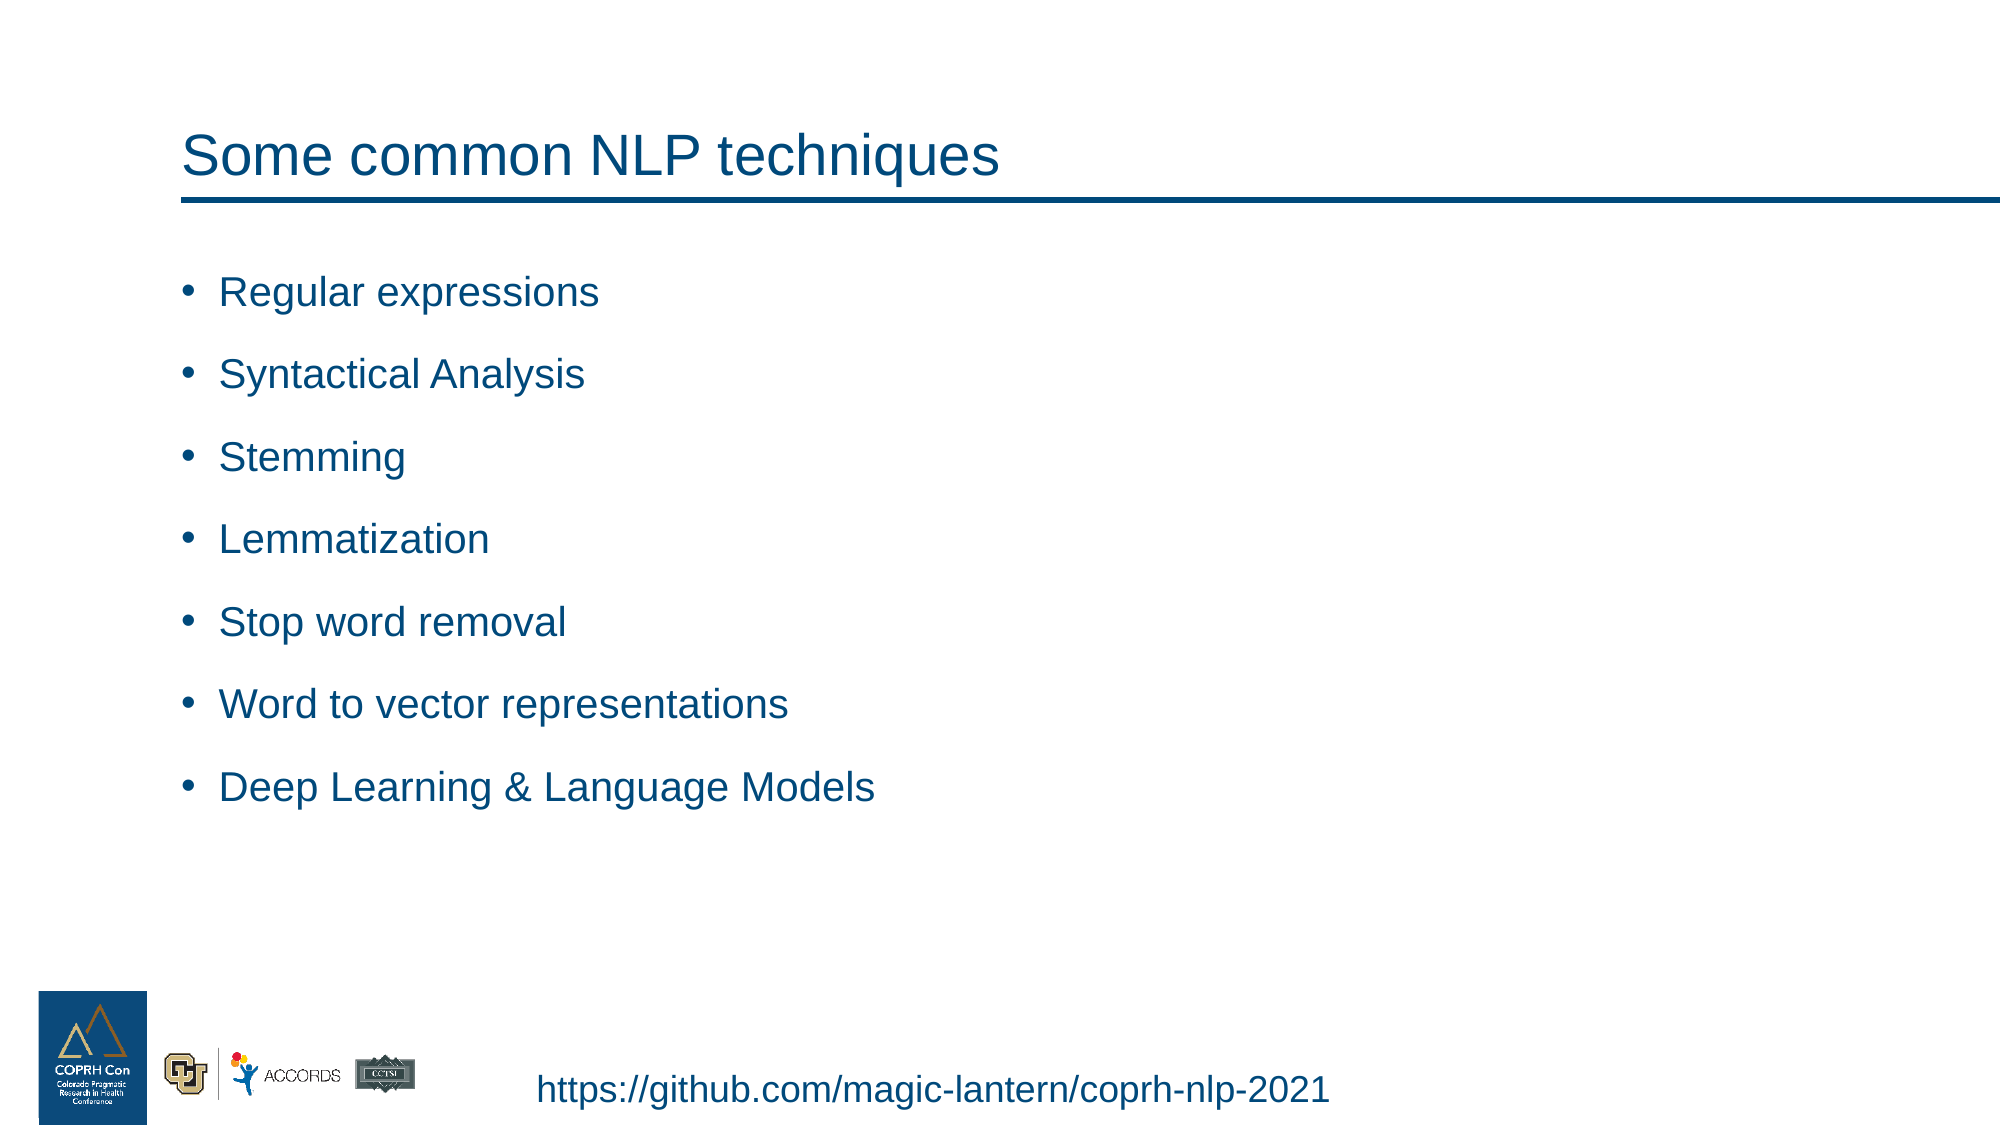

# Some common NLP techniques
Regular expressions
Syntactical Analysis
Stemming
Lemmatization
Stop word removal
Word to vector representations
Deep Learning & Language Models
https://github.com/magic-lantern/coprh-nlp-2021